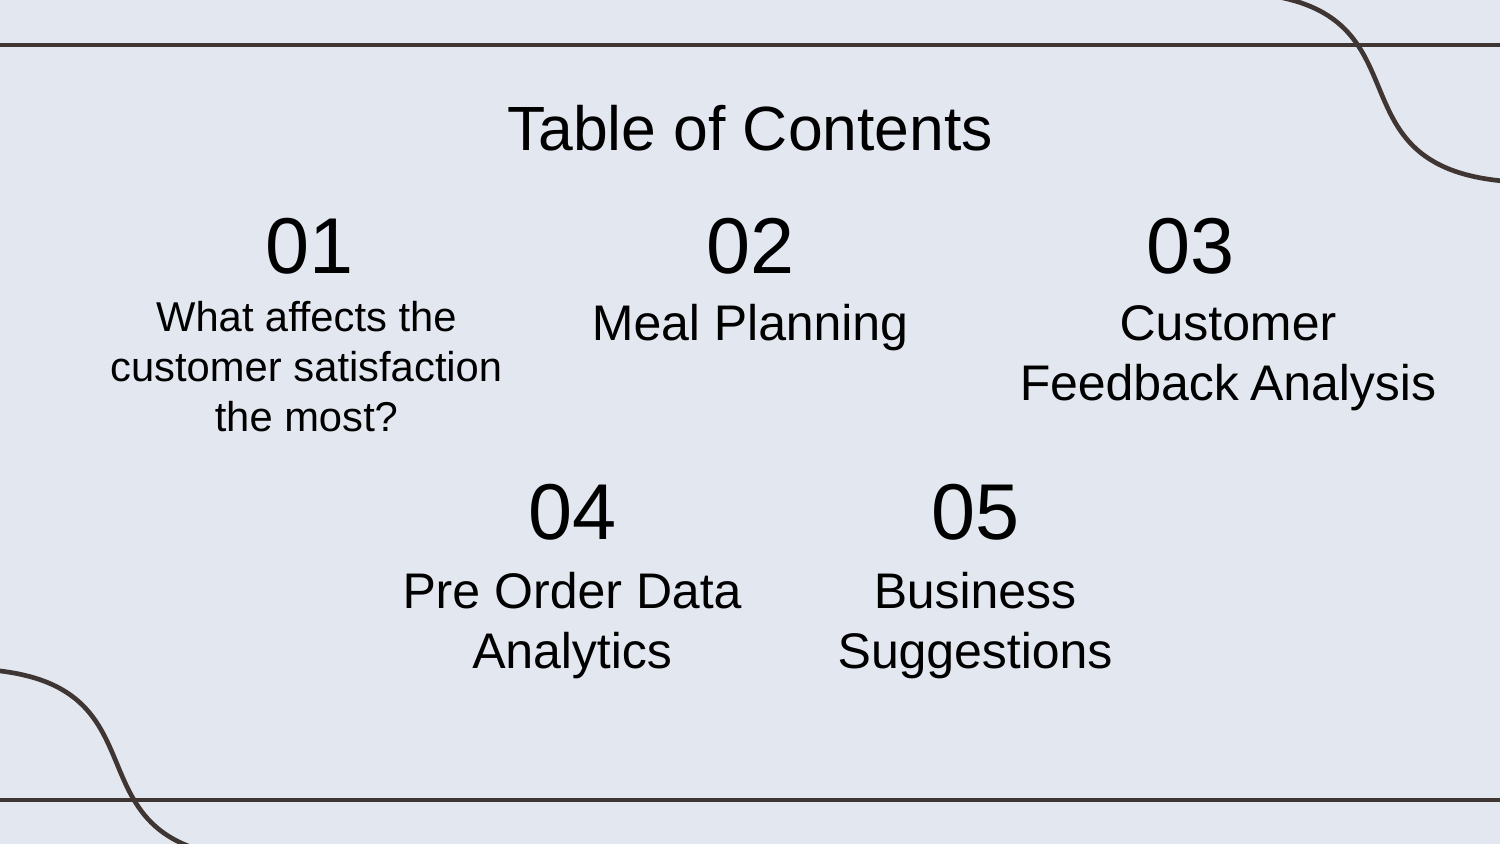

Table of Contents
01
02
03
Meal Planning
# What affects the customer satisfaction the most?
Customer Feedback Analysis
04
05
Pre Order Data Analytics
Business Suggestions